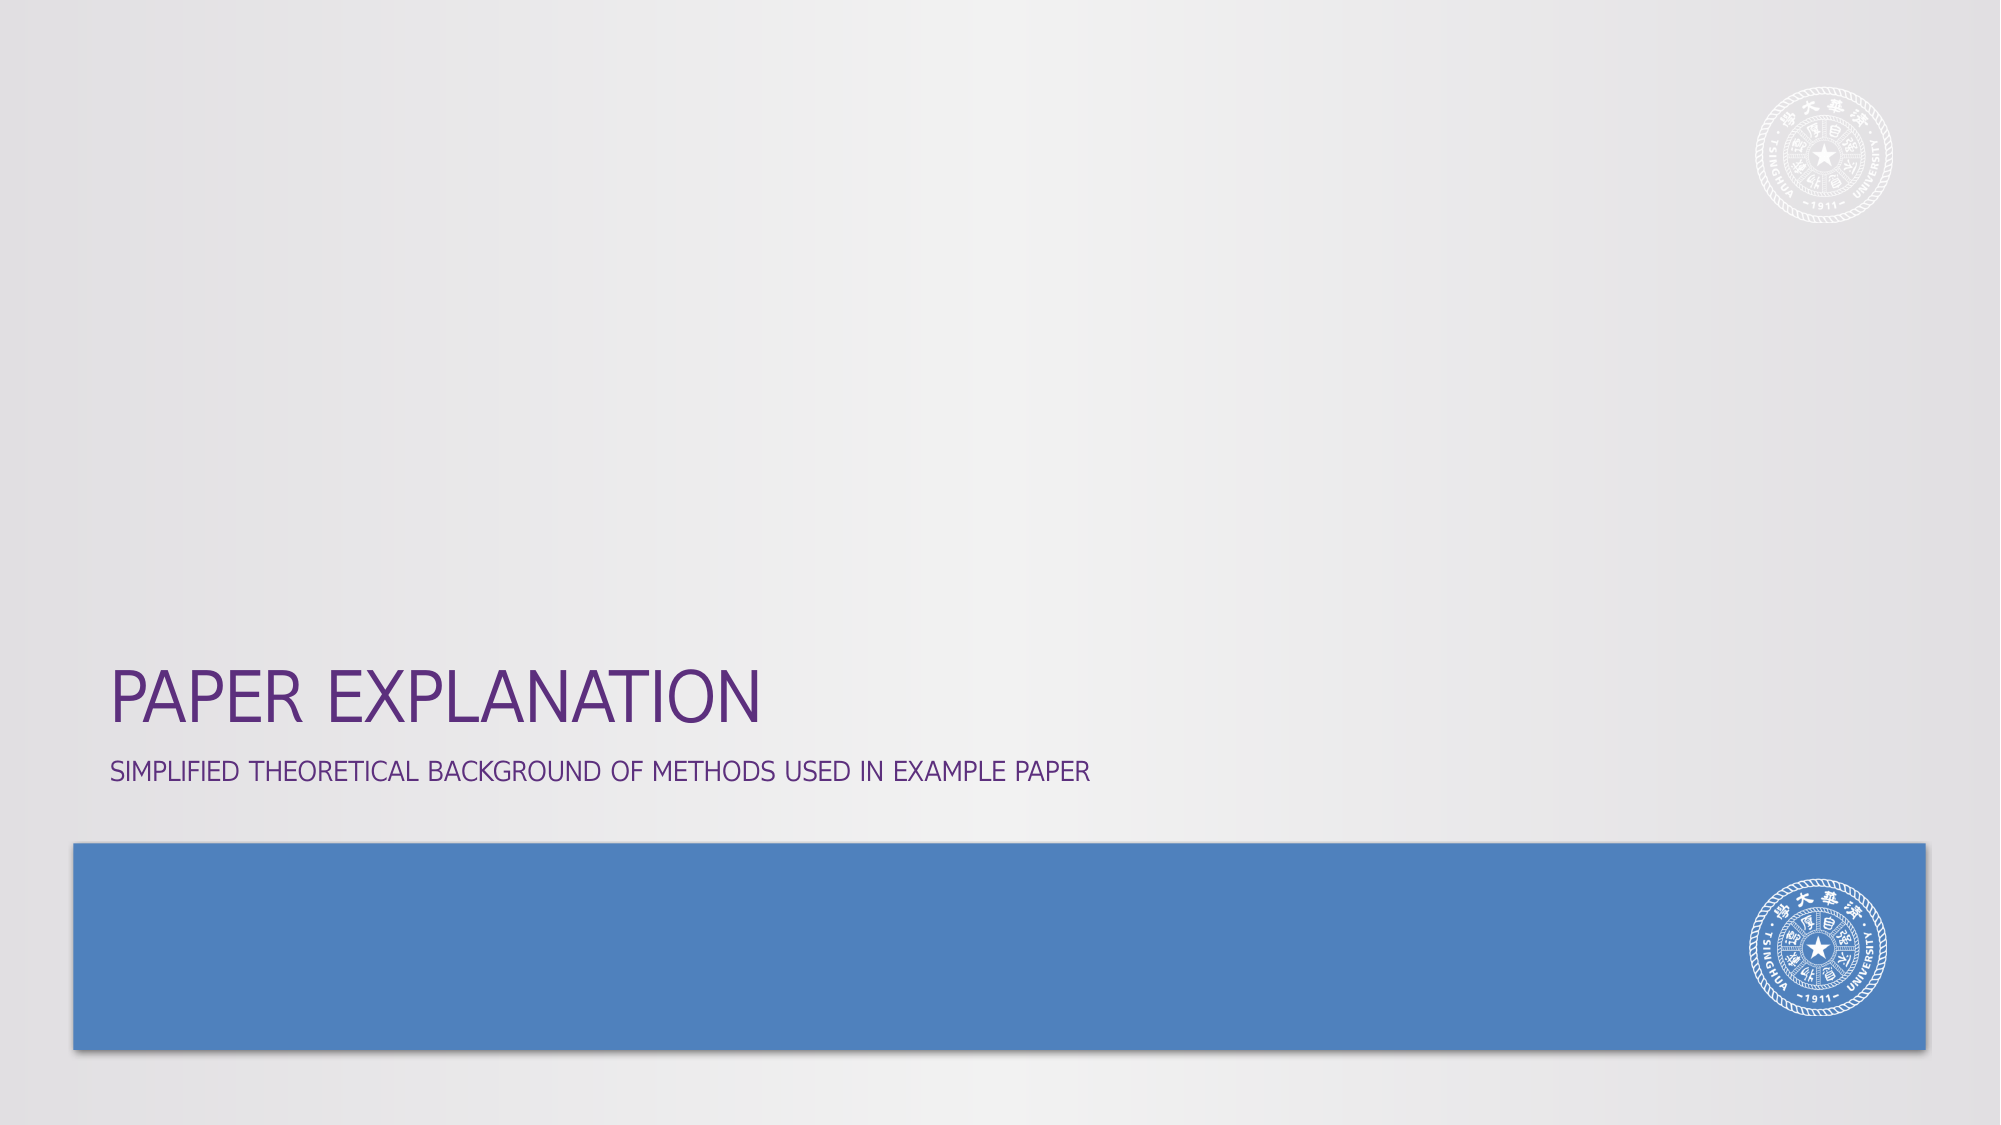

# Paper explanation
Simplified theoretical background of methods used in example paper